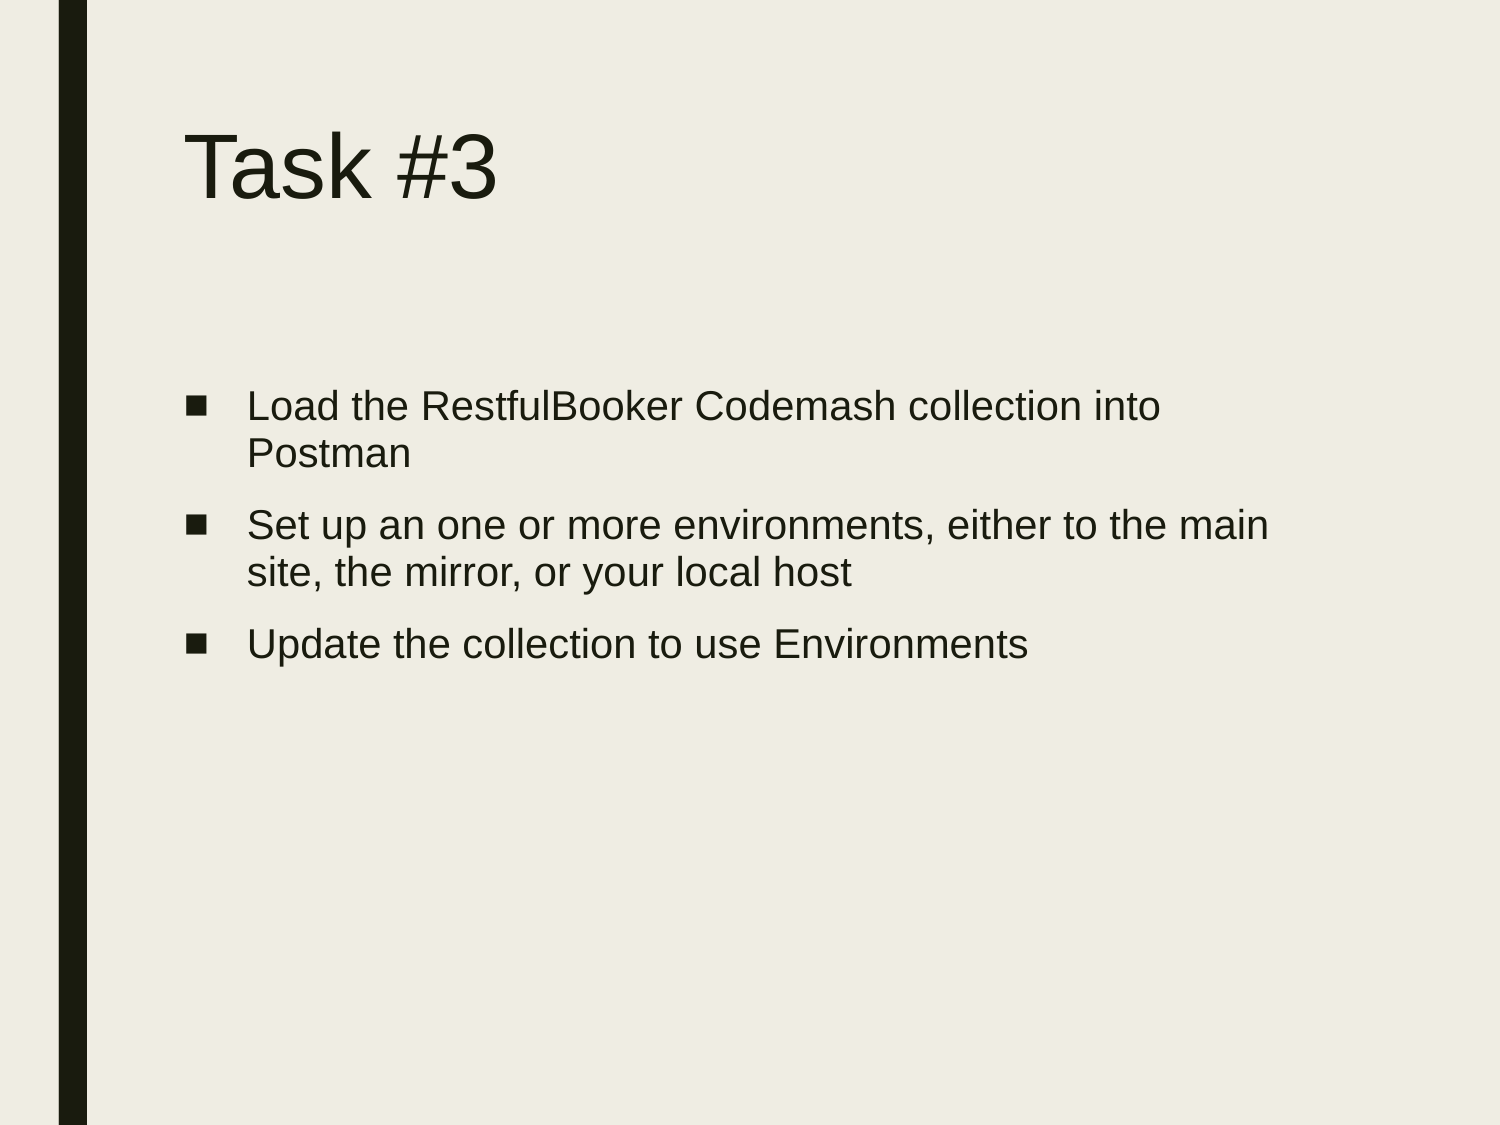

# Task #3
Load the RestfulBooker Codemash collection into Postman
Set up an one or more environments, either to the main site, the mirror, or your local host
Update the collection to use Environments